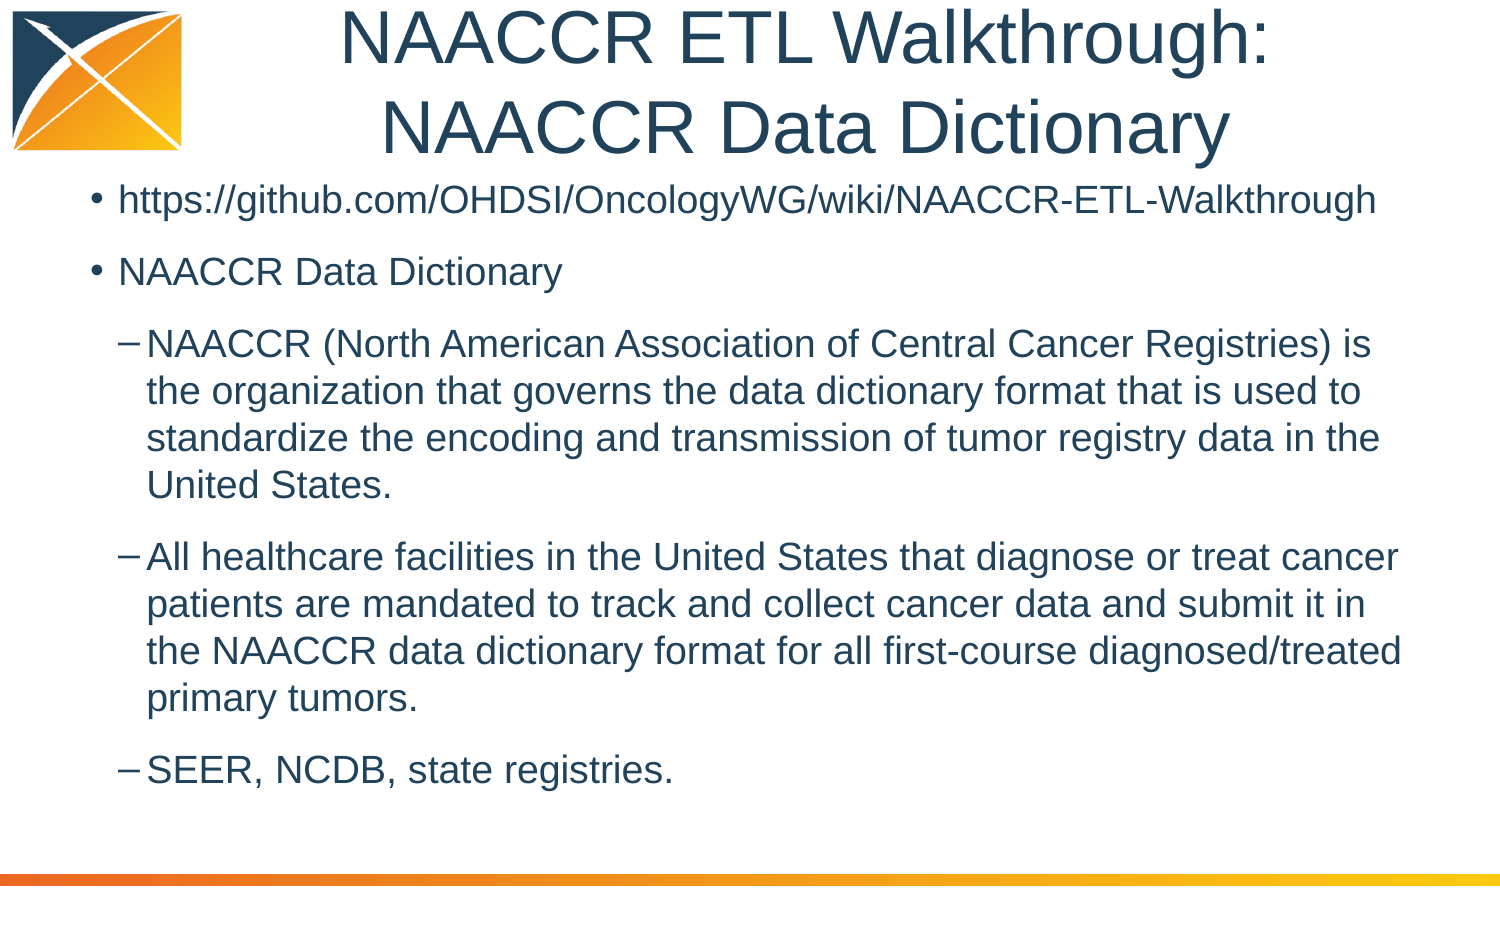

# NAACCR ETL Walkthrough:
NAACCR Data Dictionary
https://github.com/OHDSI/OncologyWG/wiki/NAACCR-ETL-Walkthrough
NAACCR Data Dictionary
NAACCR (North American Association of Central Cancer Registries) is the organization that governs the data dictionary format that is used to standardize the encoding and transmission of tumor registry data in the United States.
All healthcare facilities in the United States that diagnose or treat cancer patients are mandated to track and collect cancer data and submit it in the NAACCR data dictionary format for all first-course diagnosed/treated primary tumors.
SEER, NCDB, state registries.